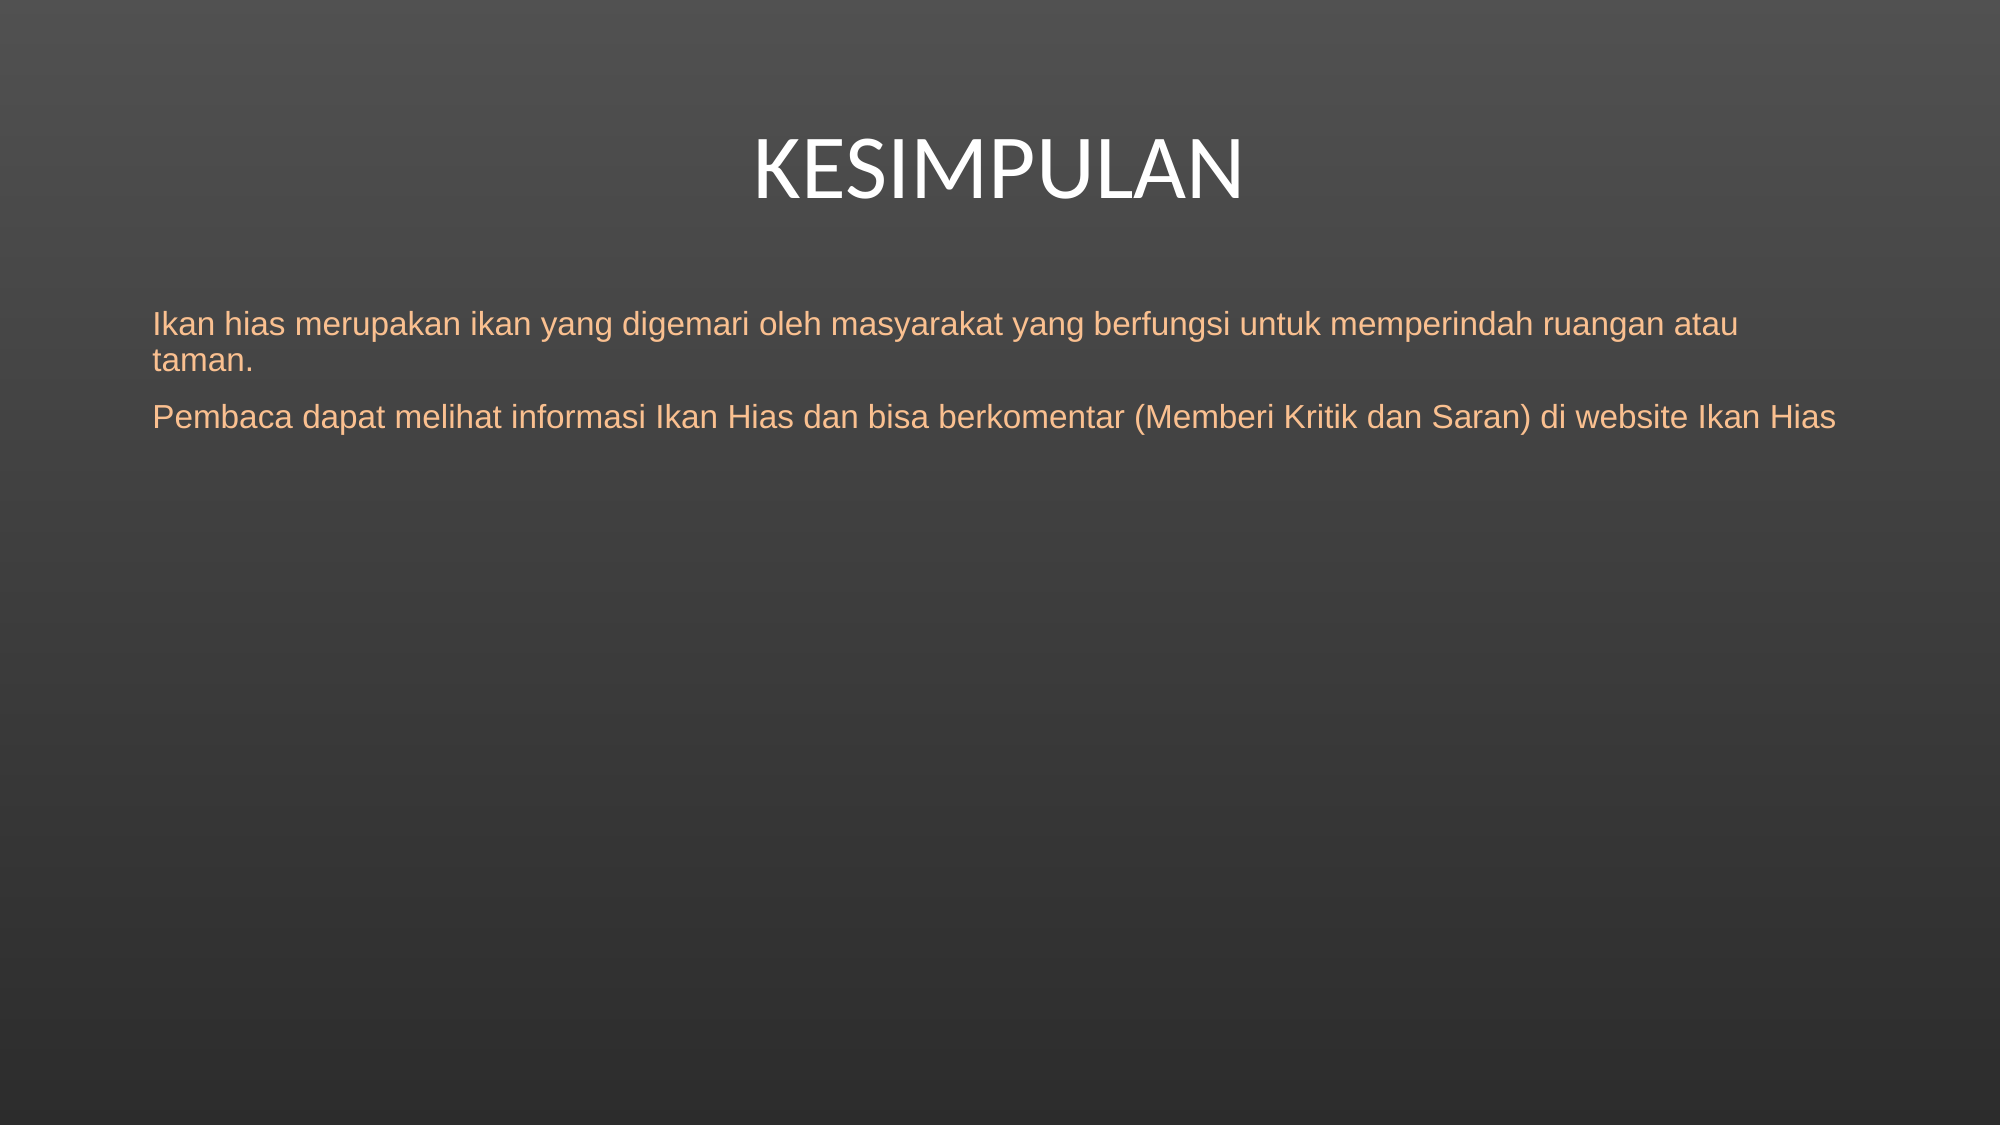

# KESIMPULAN
Ikan hias merupakan ikan yang digemari oleh masyarakat yang berfungsi untuk memperindah ruangan atau taman.
Pembaca dapat melihat informasi Ikan Hias dan bisa berkomentar (Memberi Kritik dan Saran) di website Ikan Hias